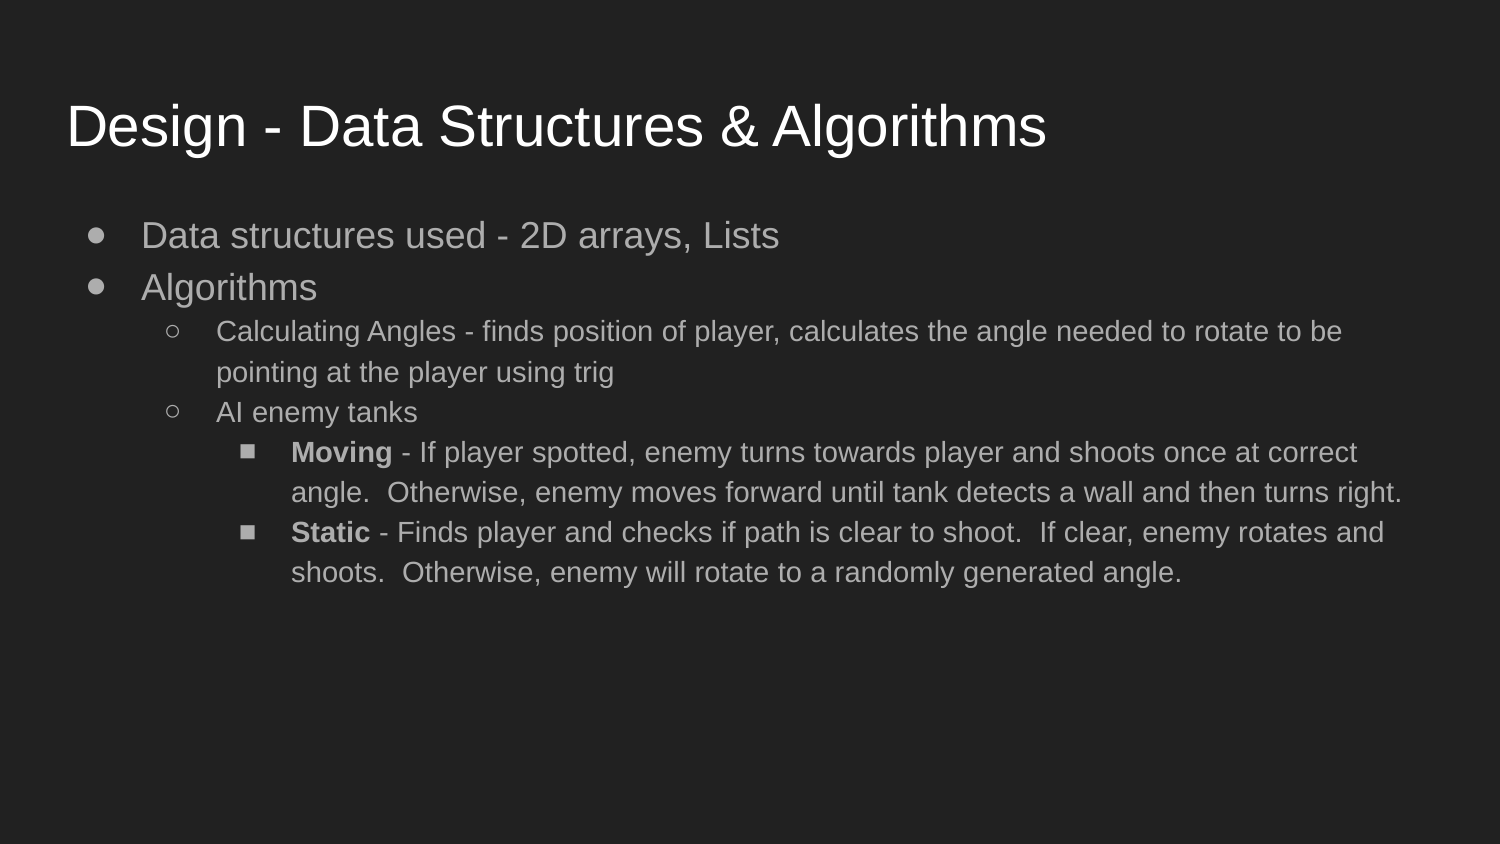

# Design - Data Structures & Algorithms
Data structures used - 2D arrays, Lists
Algorithms
Calculating Angles - finds position of player, calculates the angle needed to rotate to be pointing at the player using trig
AI enemy tanks
Moving - If player spotted, enemy turns towards player and shoots once at correct angle.  Otherwise, enemy moves forward until tank detects a wall and then turns right.
Static - Finds player and checks if path is clear to shoot.  If clear, enemy rotates and shoots.  Otherwise, enemy will rotate to a randomly generated angle.